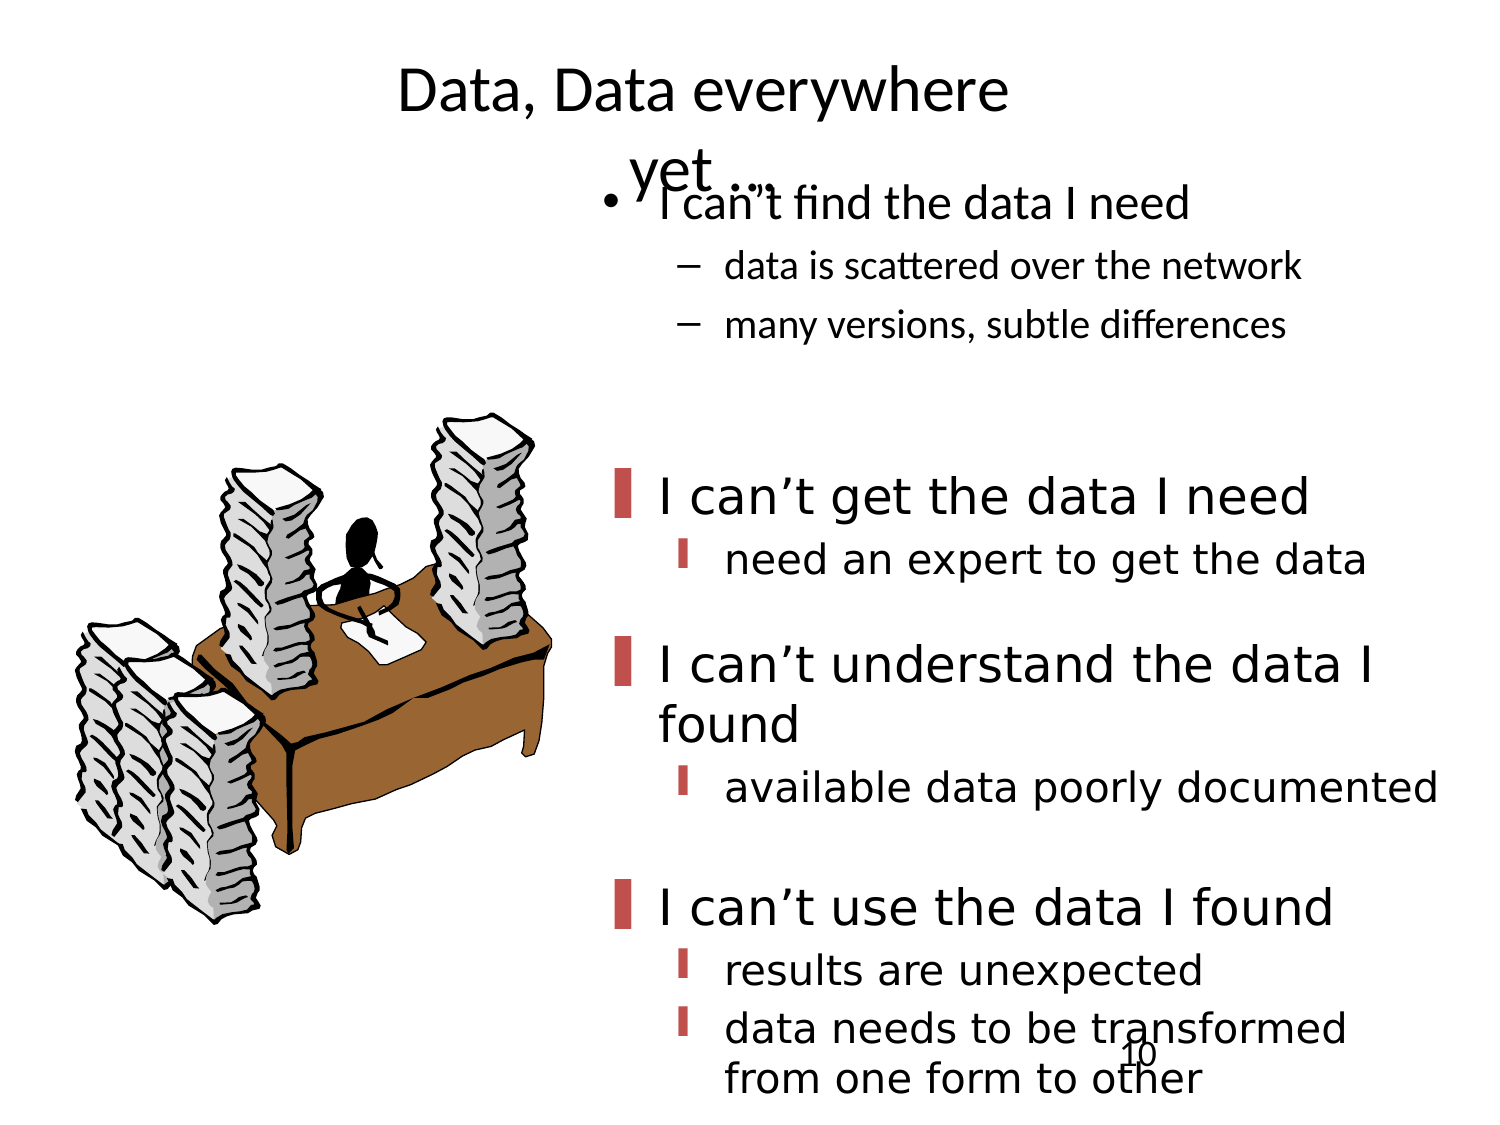

# Data, Data everywhere yet ...
I can’t find the data I need
data is scattered over the network
many versions, subtle differences

I can’t get the data I need
need an expert to get the data

I can’t understand the data I found
available data poorly documented

I can’t use the data I found
results are unexpected
data needs to be transformed from one form to other

10